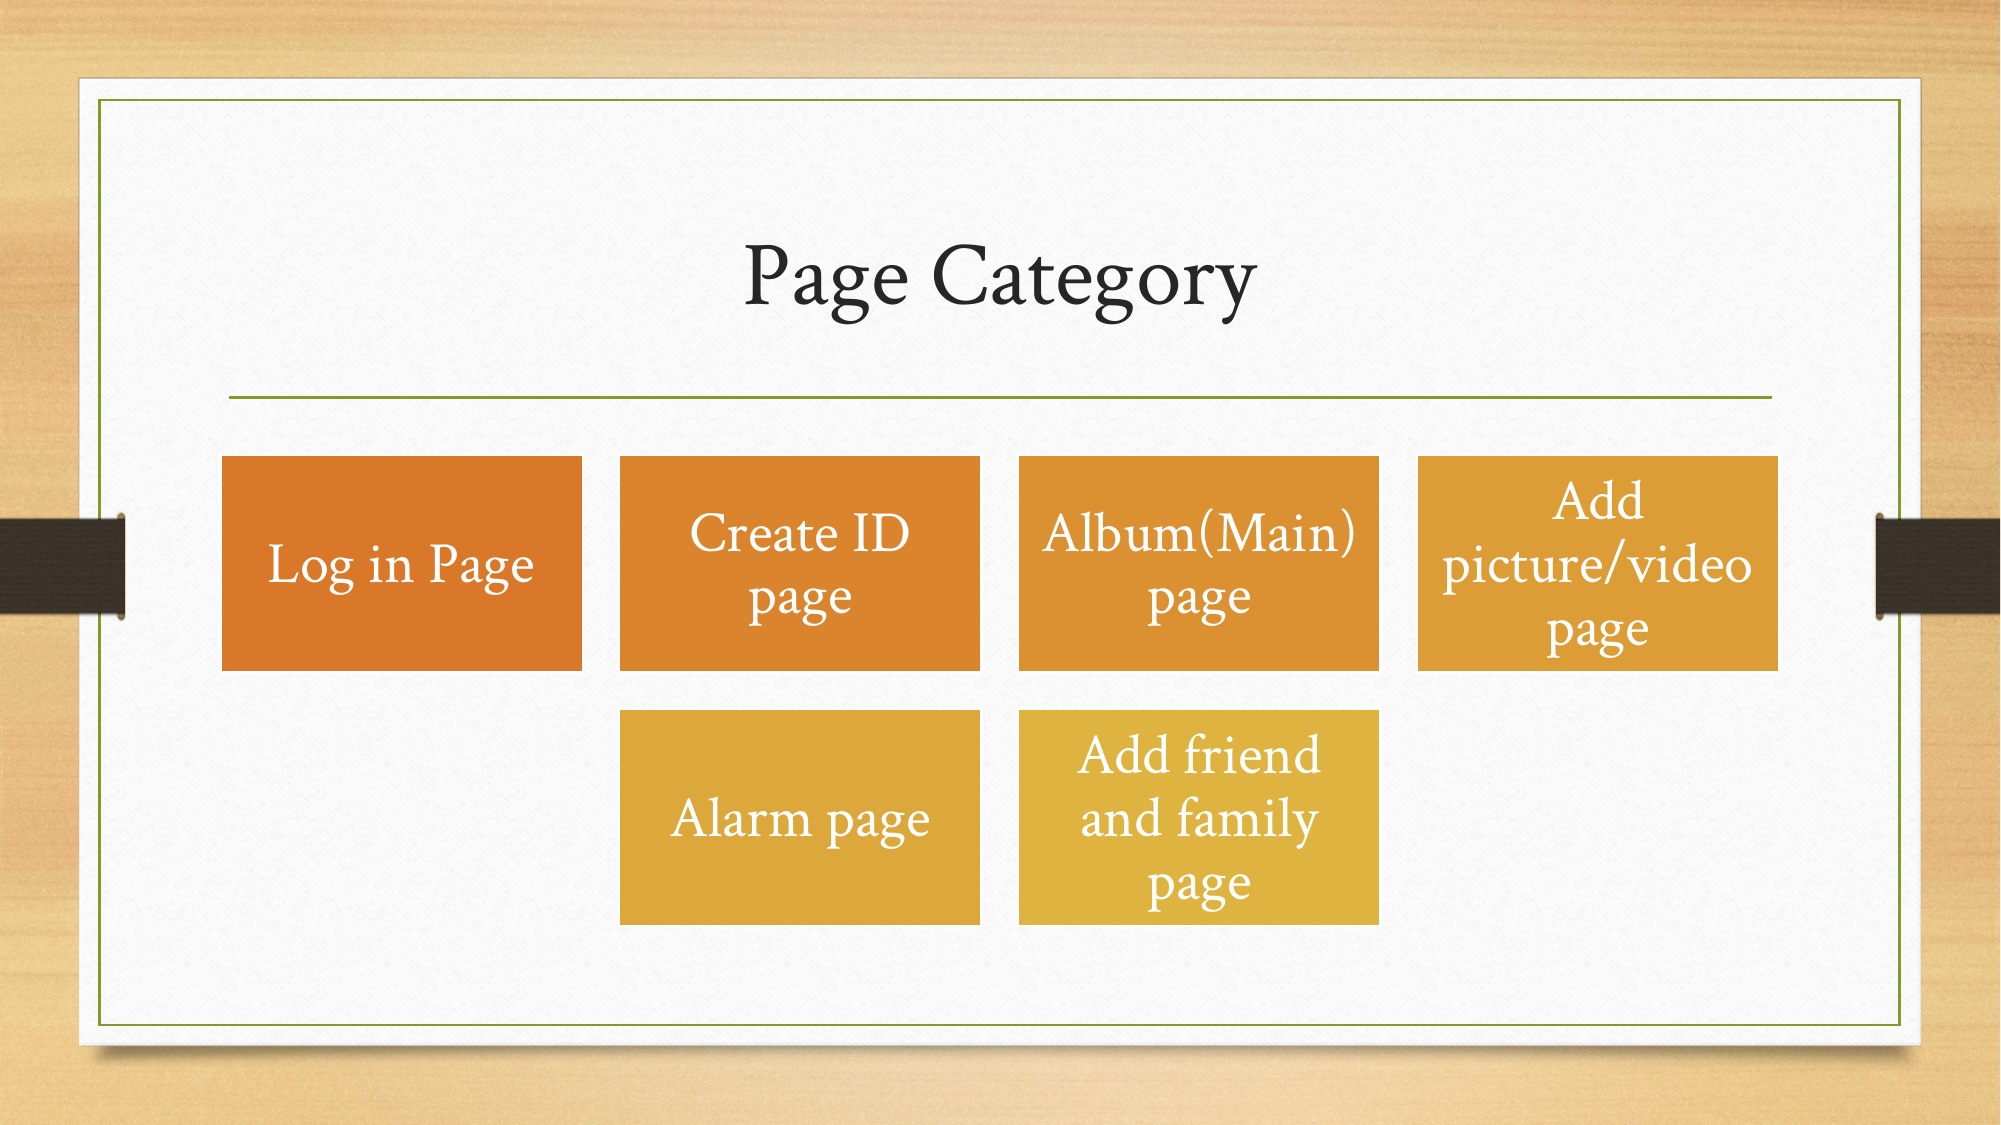

# Page Category
Log in Page
Create ID page
Album(Main) page
Add picture/video page
Alarm page
Add friend and family page